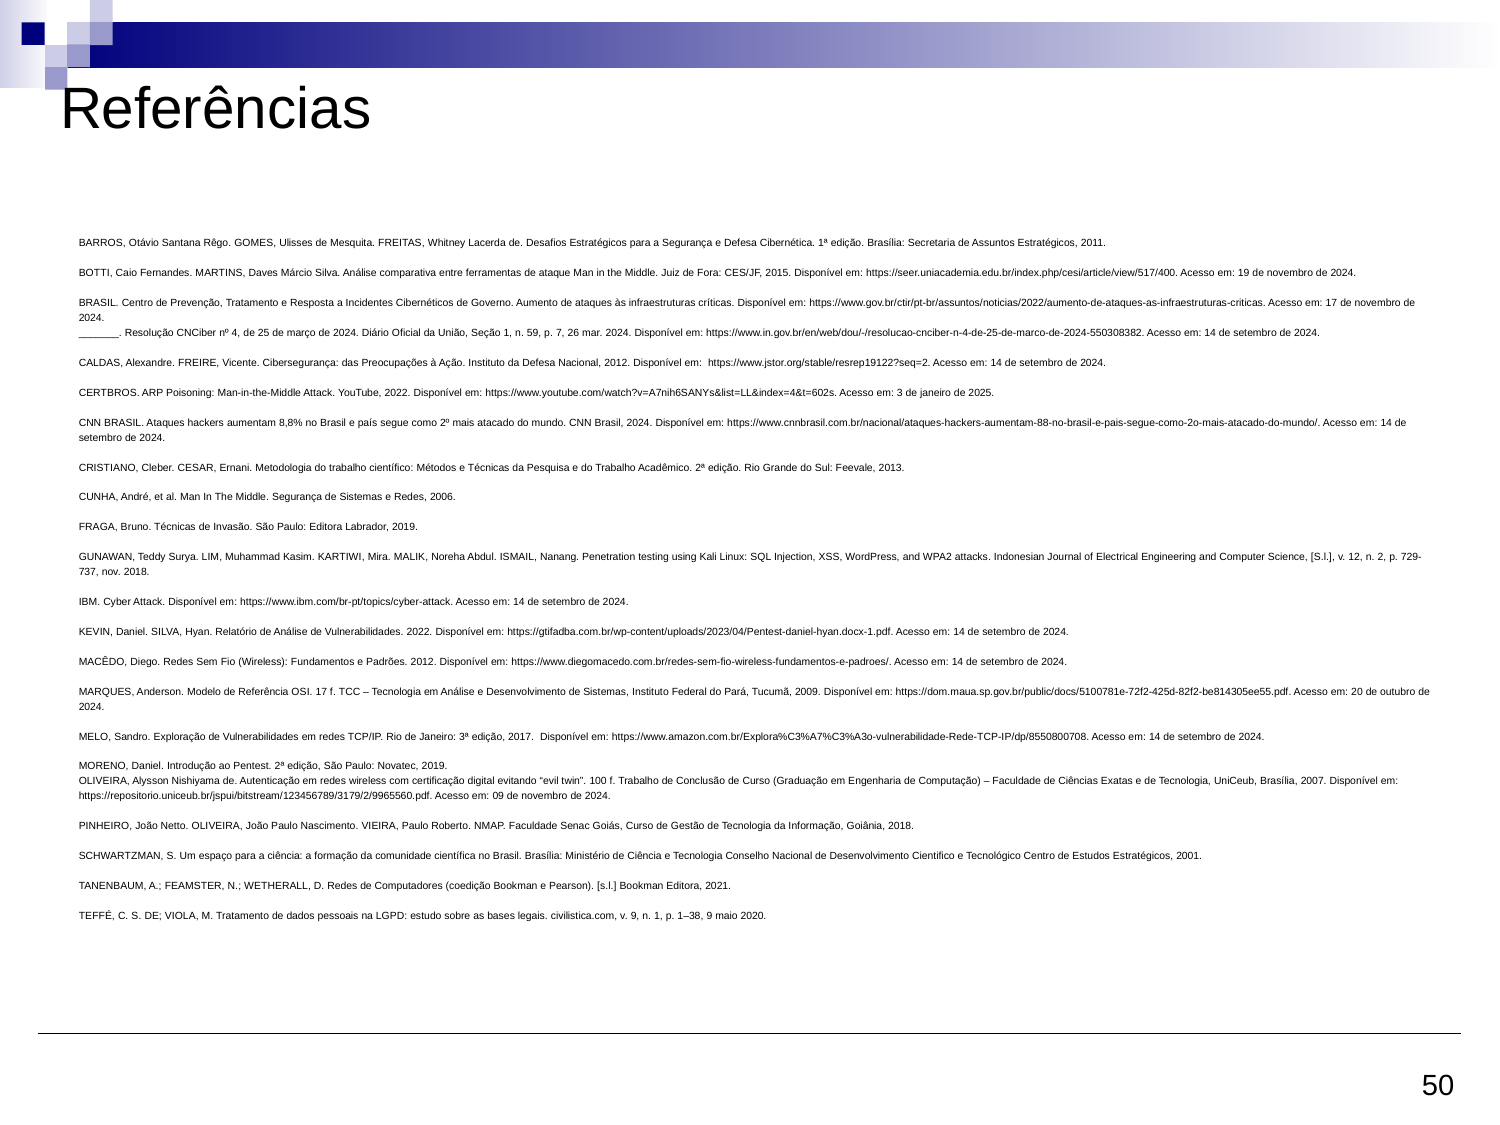

# Referências
BARROS, Otávio Santana Rêgo. GOMES, Ulisses de Mesquita. FREITAS, Whitney Lacerda de. Desafios Estratégicos para a Segurança e Defesa Cibernética. 1ª edição. Brasília: Secretaria de Assuntos Estratégicos, 2011.

BOTTI, Caio Fernandes. MARTINS, Daves Márcio Silva. Análise comparativa entre ferramentas de ataque Man in the Middle. Juiz de Fora: CES/JF, 2015. Disponível em: https://seer.uniacademia.edu.br/index.php/cesi/article/view/517/400. Acesso em: 19 de novembro de 2024.

BRASIL. Centro de Prevenção, Tratamento e Resposta a Incidentes Cibernéticos de Governo. Aumento de ataques às infraestruturas críticas. Disponível em: https://www.gov.br/ctir/pt-br/assuntos/noticias/2022/aumento-de-ataques-as-infraestruturas-criticas. Acesso em: 17 de novembro de 2024.
_______. Resolução CNCiber nº 4, de 25 de março de 2024. Diário Oficial da União, Seção 1, n. 59, p. 7, 26 mar. 2024. Disponível em: https://www.in.gov.br/en/web/dou/-/resolucao-cnciber-n-4-de-25-de-marco-de-2024-550308382. Acesso em: 14 de setembro de 2024.

CALDAS, Alexandre. FREIRE, Vicente. Cibersegurança: das Preocupações à Ação. Instituto da Defesa Nacional, 2012. Disponível em:  https://www.jstor.org/stable/resrep19122?seq=2. Acesso em: 14 de setembro de 2024.

CERTBROS. ARP Poisoning: Man-in-the-Middle Attack. YouTube, 2022. Disponível em: https://www.youtube.com/watch?v=A7nih6SANYs&list=LL&index=4&t=602s. Acesso em: 3 de janeiro de 2025.

CNN BRASIL. Ataques hackers aumentam 8,8% no Brasil e país segue como 2º mais atacado do mundo. CNN Brasil, 2024. Disponível em: https://www.cnnbrasil.com.br/nacional/ataques-hackers-aumentam-88-no-brasil-e-pais-segue-como-2o-mais-atacado-do-mundo/. Acesso em: 14 de setembro de 2024.

CRISTIANO, Cleber. CESAR, Ernani. Metodologia do trabalho científico: Métodos e Técnicas da Pesquisa e do Trabalho Acadêmico. 2ª edição. Rio Grande do Sul: Feevale, 2013.

CUNHA, André, et al. Man In The Middle. Segurança de Sistemas e Redes, 2006.

FRAGA, Bruno. Técnicas de Invasão. São Paulo: Editora Labrador, 2019.

GUNAWAN, Teddy Surya. LIM, Muhammad Kasim. KARTIWI, Mira. MALIK, Noreha Abdul. ISMAIL, Nanang. Penetration testing using Kali Linux: SQL Injection, XSS, WordPress, and WPA2 attacks. Indonesian Journal of Electrical Engineering and Computer Science, [S.l.], v. 12, n. 2, p. 729-737, nov. 2018.

IBM. Cyber Attack. Disponível em: https://www.ibm.com/br-pt/topics/cyber-attack. Acesso em: 14 de setembro de 2024.

KEVIN, Daniel. SILVA, Hyan. Relatório de Análise de Vulnerabilidades. 2022. Disponível em: https://gtifadba.com.br/wp-content/uploads/2023/04/Pentest-daniel-hyan.docx-1.pdf. Acesso em: 14 de setembro de 2024.

MACÊDO, Diego. Redes Sem Fio (Wireless): Fundamentos e Padrões. 2012. Disponível em: https://www.diegomacedo.com.br/redes-sem-fio-wireless-fundamentos-e-padroes/. Acesso em: 14 de setembro de 2024.

MARQUES, Anderson. Modelo de Referência OSI. 17 f. TCC – Tecnologia em Análise e Desenvolvimento de Sistemas, Instituto Federal do Pará, Tucumã, 2009. Disponível em: https://dom.maua.sp.gov.br/public/docs/5100781e-72f2-425d-82f2-be814305ee55.pdf. Acesso em: 20 de outubro de 2024.

MELO, Sandro. Exploração de Vulnerabilidades em redes TCP/IP. Rio de Janeiro: 3ª edição, 2017.  Disponível em: https://www.amazon.com.br/Explora%C3%A7%C3%A3o-vulnerabilidade-Rede-TCP-IP/dp/8550800708. Acesso em: 14 de setembro de 2024.

MORENO, Daniel. Introdução ao Pentest. 2ª edição, São Paulo: Novatec, 2019.
OLIVEIRA, Alysson Nishiyama de. Autenticação em redes wireless com certificação digital evitando “evil twin”. 100 f. Trabalho de Conclusão de Curso (Graduação em Engenharia de Computação) – Faculdade de Ciências Exatas e de Tecnologia, UniCeub, Brasília, 2007. Disponível em: https://repositorio.uniceub.br/jspui/bitstream/123456789/3179/2/9965560.pdf. Acesso em: 09 de novembro de 2024.

PINHEIRO, João Netto. OLIVEIRA, João Paulo Nascimento. VIEIRA, Paulo Roberto. NMAP. Faculdade Senac Goiás, Curso de Gestão de Tecnologia da Informação, Goiânia, 2018.

SCHWARTZMAN, S. Um espaço para a ciência: a formação da comunidade científica no Brasil. Brasília: Ministério de Ciência e Tecnologia Conselho Nacional de Desenvolvimento Cientifico e Tecnológico Centro de Estudos Estratégicos, 2001.

TANENBAUM, A.; FEAMSTER, N.; WETHERALL, D. Redes de Computadores (coedição Bookman e Pearson). [s.l.] Bookman Editora, 2021.

TEFFÉ, C. S. DE; VIOLA, M. Tratamento de dados pessoais na LGPD: estudo sobre as bases legais. civilistica.com, v. 9, n. 1, p. 1–38, 9 maio 2020.